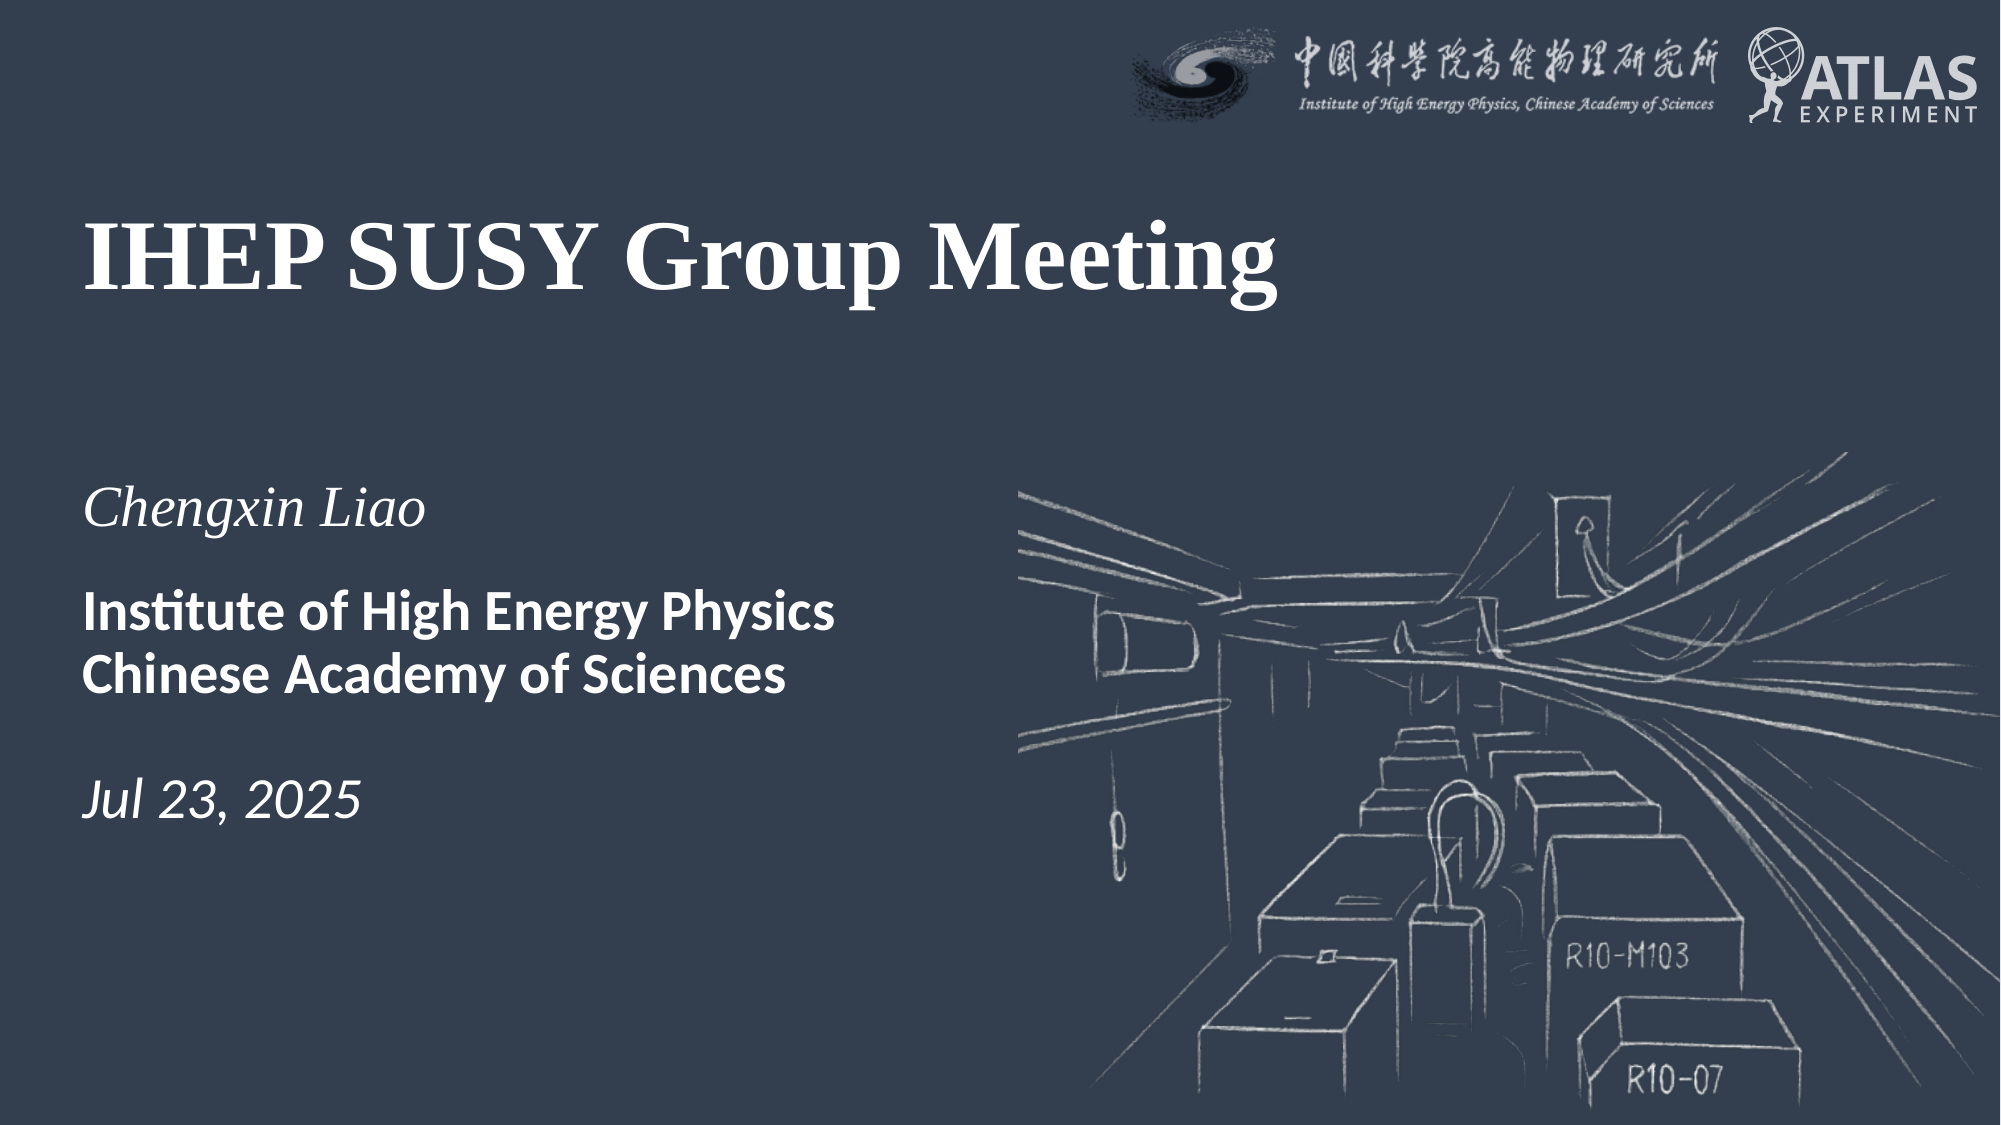

# IHEP SUSY Group Meeting
Chengxin Liao
Institute of High Energy Physics
Chinese Academy of Sciences
Jul 23, 2025